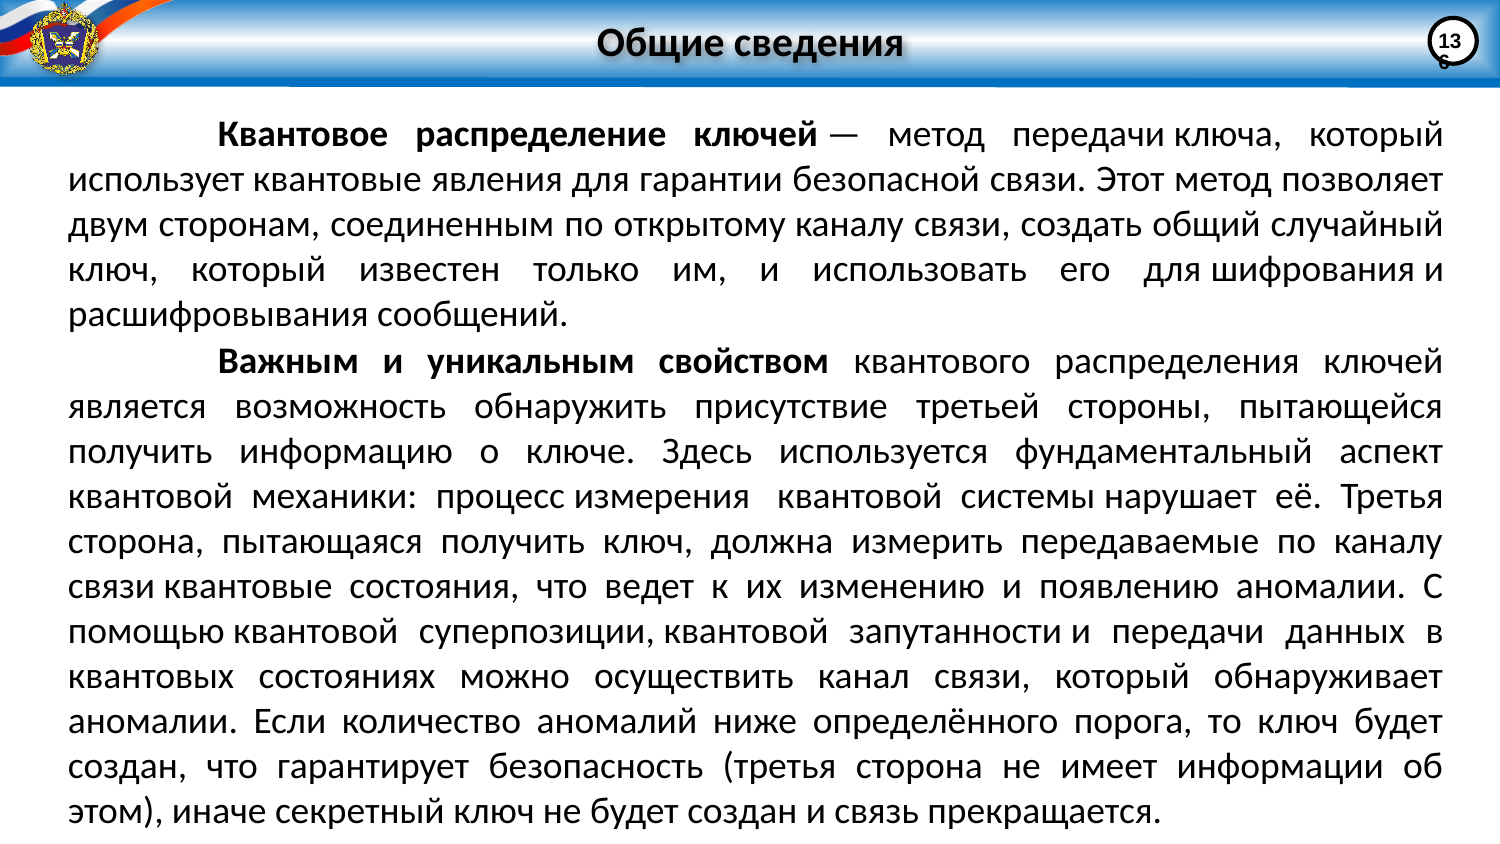

# Общие сведения
136
	Квантовое распределение ключей — метод передачи ключа, который использует квантовые явления для гарантии безопасной связи. Этот метод позволяет двум сторонам, соединенным по открытому каналу связи, создать общий случайный ключ, который известен только им, и использовать его для шифрования и расшифровывания сообщений.
	Важным и уникальным свойством квантового распределения ключей является возможность обнаружить присутствие третьей стороны, пытающейся получить информацию о ключе. Здесь используется фундаментальный аспект квантовой механики: процесс измерения  квантовой системы нарушает её. Третья сторона, пытающаяся получить ключ, должна измерить передаваемые по каналу связи квантовые состояния, что ведет к их изменению и появлению аномалии. С помощью квантовой суперпозиции, квантовой запутанности и передачи данных в квантовых состояниях можно осуществить канал связи, который обнаруживает аномалии. Если количество аномалий ниже определённого порога, то ключ будет создан, что гарантирует безопасность (третья сторона не имеет информации об этом), иначе секретный ключ не будет создан и связь прекращается.